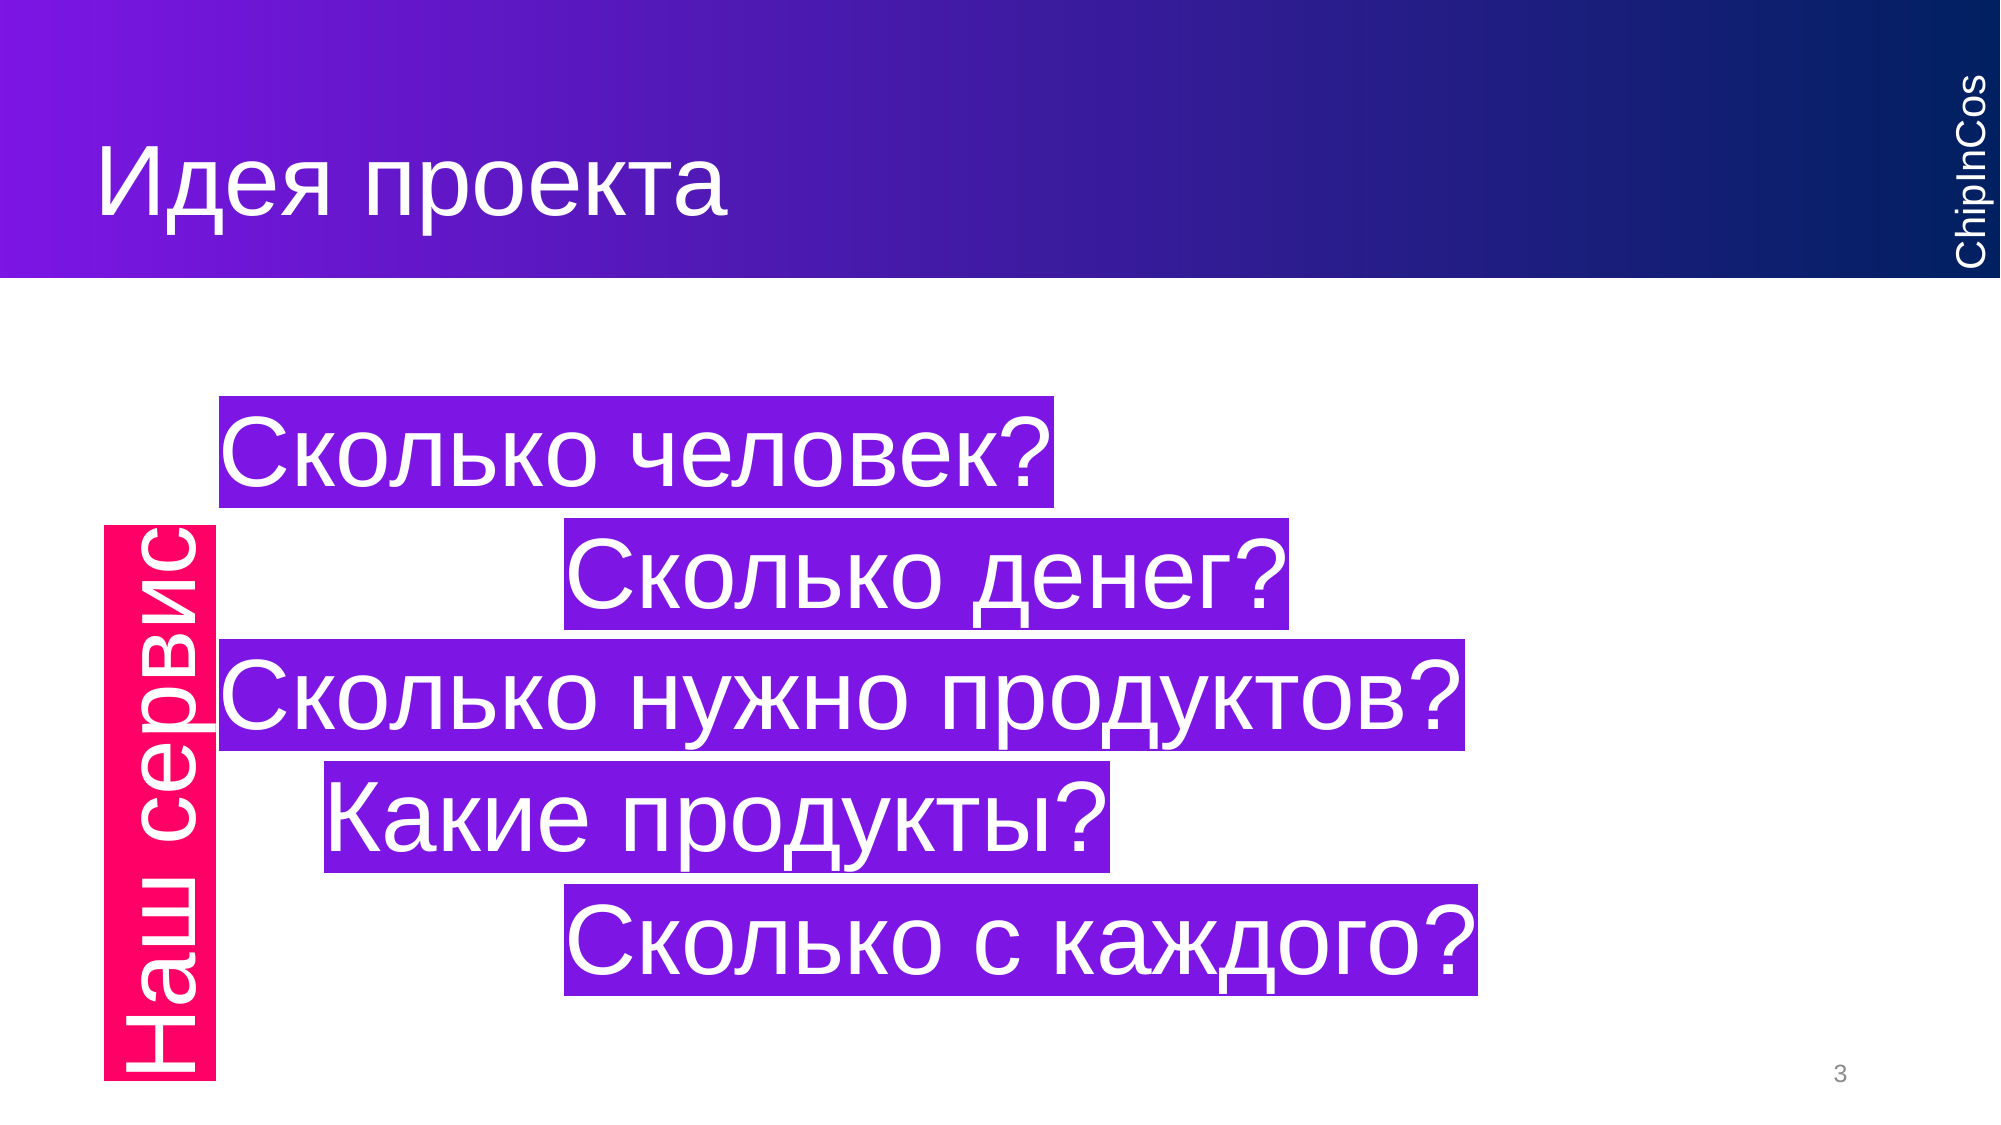

# Идея проекта
Сколько человек?
Сколько денег?
Наш сервис
Сколько нужно продуктов?
Какие продукты?
Сколько с каждого?
3